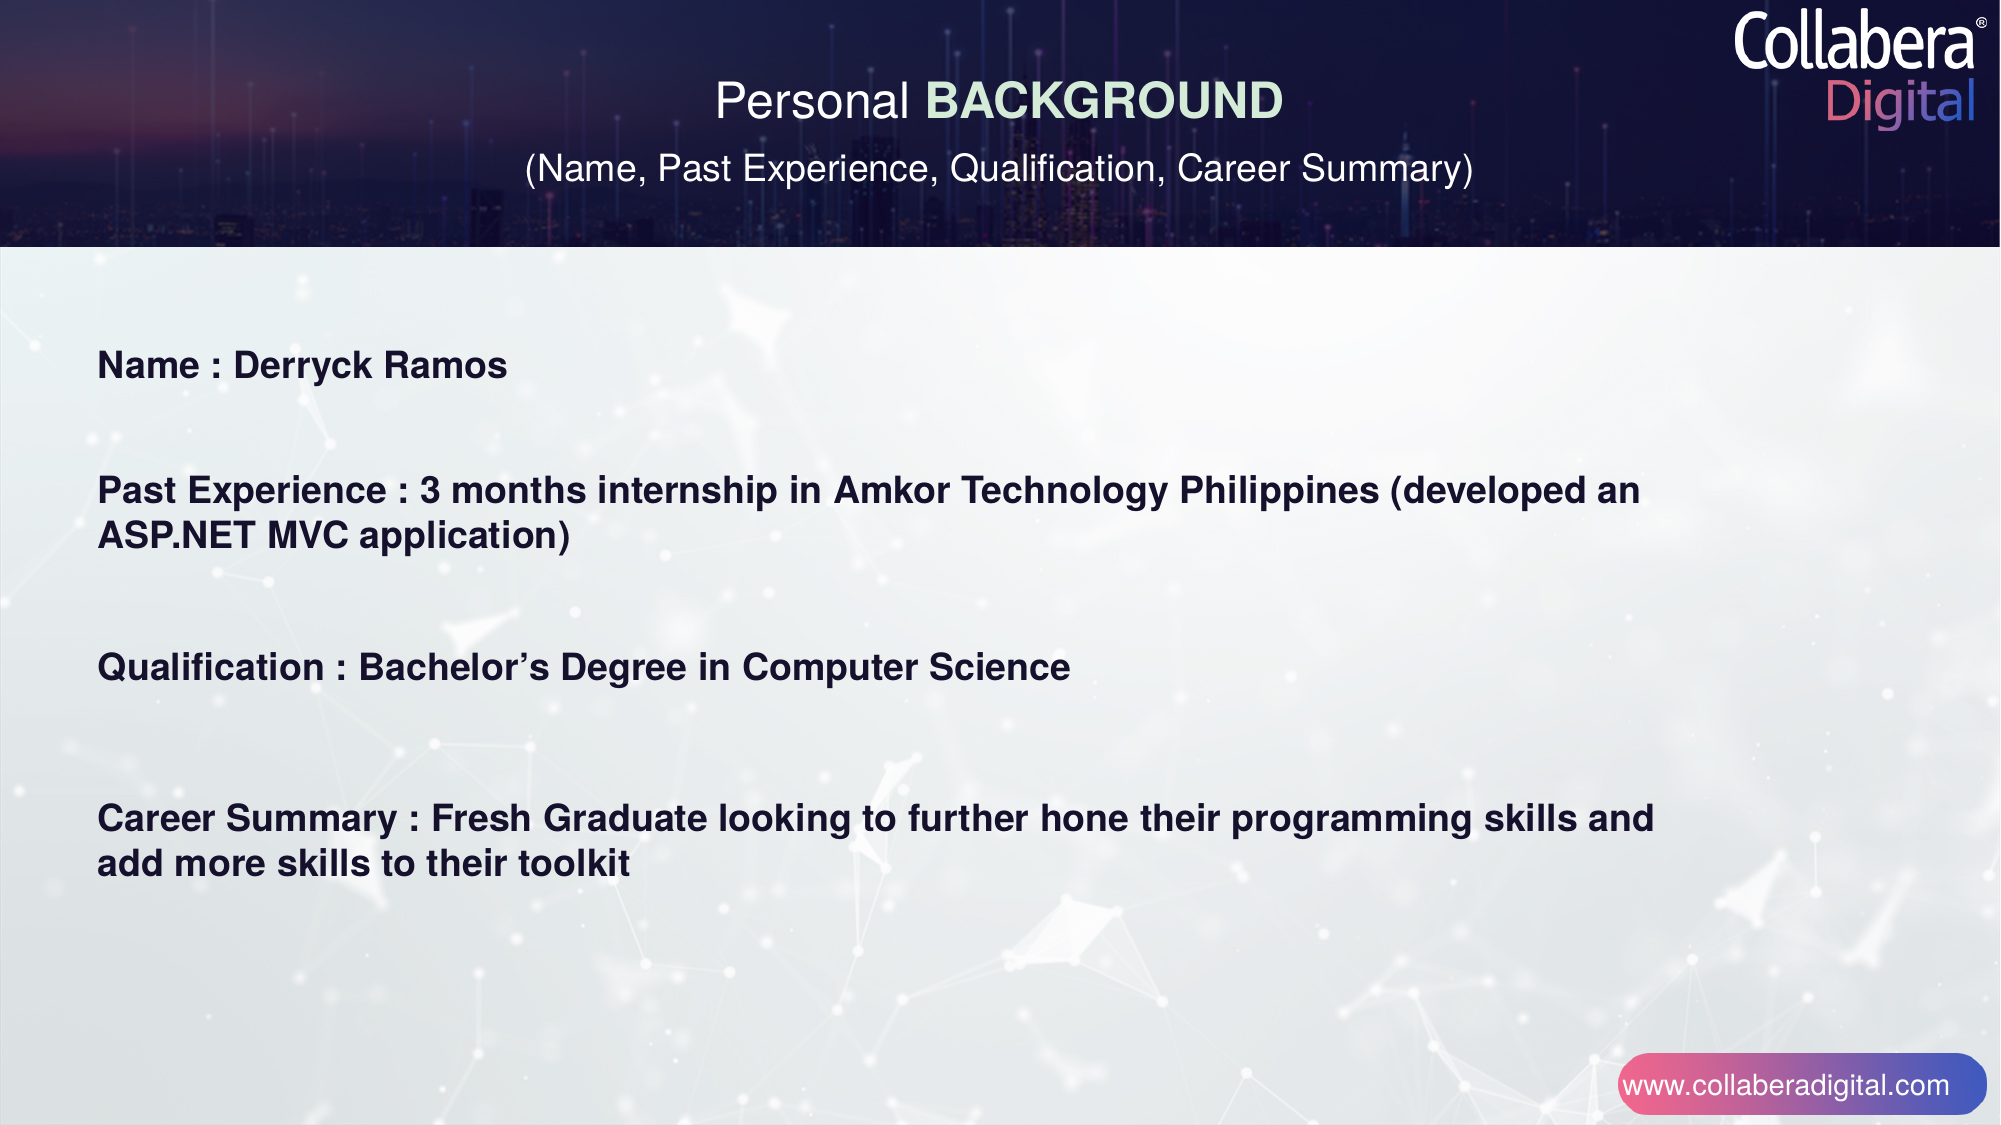

Personal BACKGROUND
(Name, Past Experience, Qualification, Career Summary)
Name : Derryck Ramos
Past Experience : 3 months internship in Amkor Technology Philippines (developed an ASP.NET MVC application)
Qualification : Bachelor’s Degree in Computer Science
Career Summary : Fresh Graduate looking to further hone their programming skills and add more skills to their toolkit